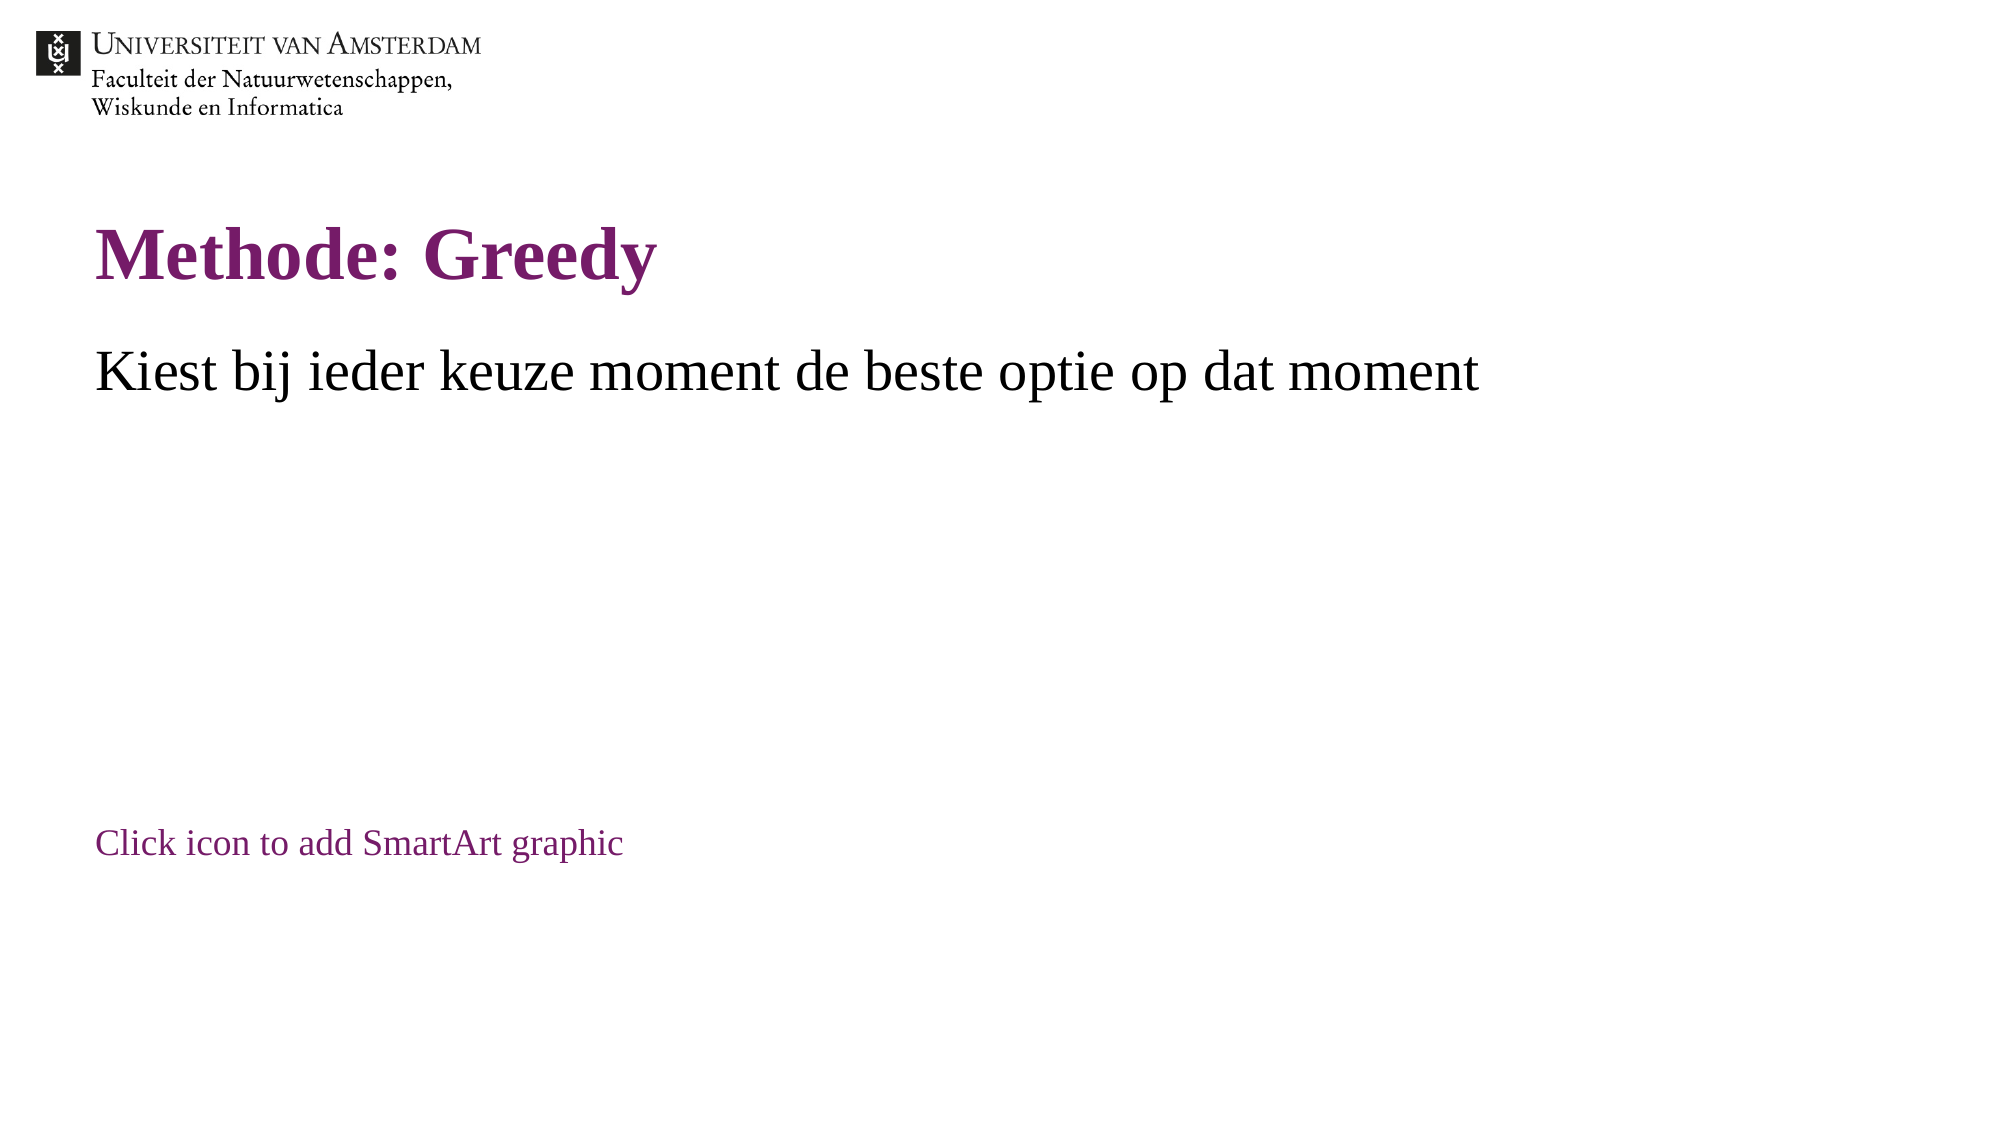

# Methode: Greedy
Kiest bij ieder keuze moment de beste optie op dat moment